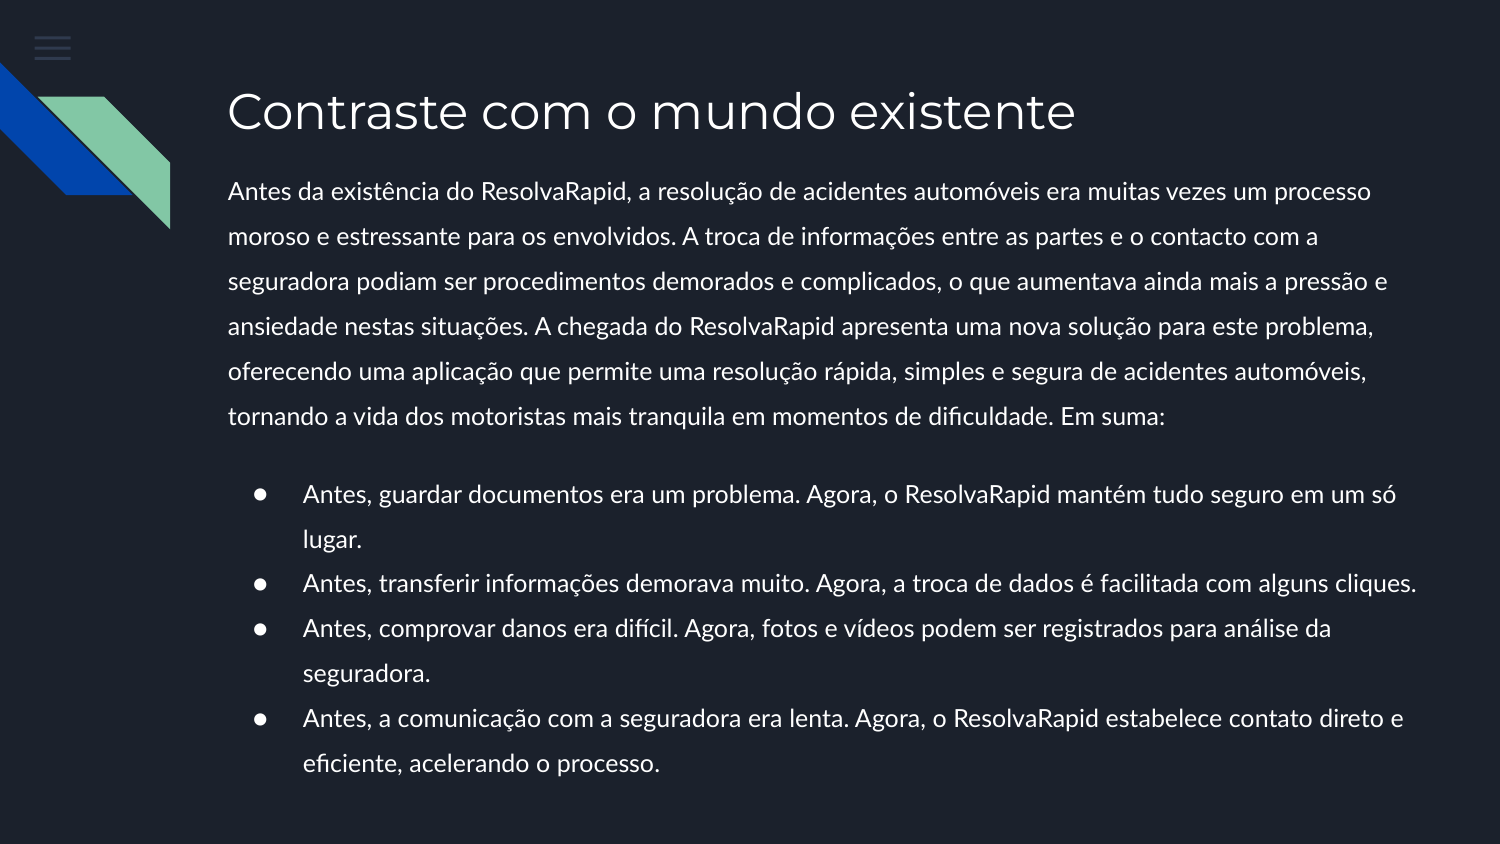

# Contraste com o mundo existente
Antes da existência do ResolvaRapid, a resolução de acidentes automóveis era muitas vezes um processo moroso e estressante para os envolvidos. A troca de informações entre as partes e o contacto com a seguradora podiam ser procedimentos demorados e complicados, o que aumentava ainda mais a pressão e ansiedade nestas situações. A chegada do ResolvaRapid apresenta uma nova solução para este problema, oferecendo uma aplicação que permite uma resolução rápida, simples e segura de acidentes automóveis, tornando a vida dos motoristas mais tranquila em momentos de dificuldade. Em suma:
Antes, guardar documentos era um problema. Agora, o ResolvaRapid mantém tudo seguro em um só lugar.
Antes, transferir informações demorava muito. Agora, a troca de dados é facilitada com alguns cliques.
Antes, comprovar danos era difícil. Agora, fotos e vídeos podem ser registrados para análise da seguradora.
Antes, a comunicação com a seguradora era lenta. Agora, o ResolvaRapid estabelece contato direto e eficiente, acelerando o processo.